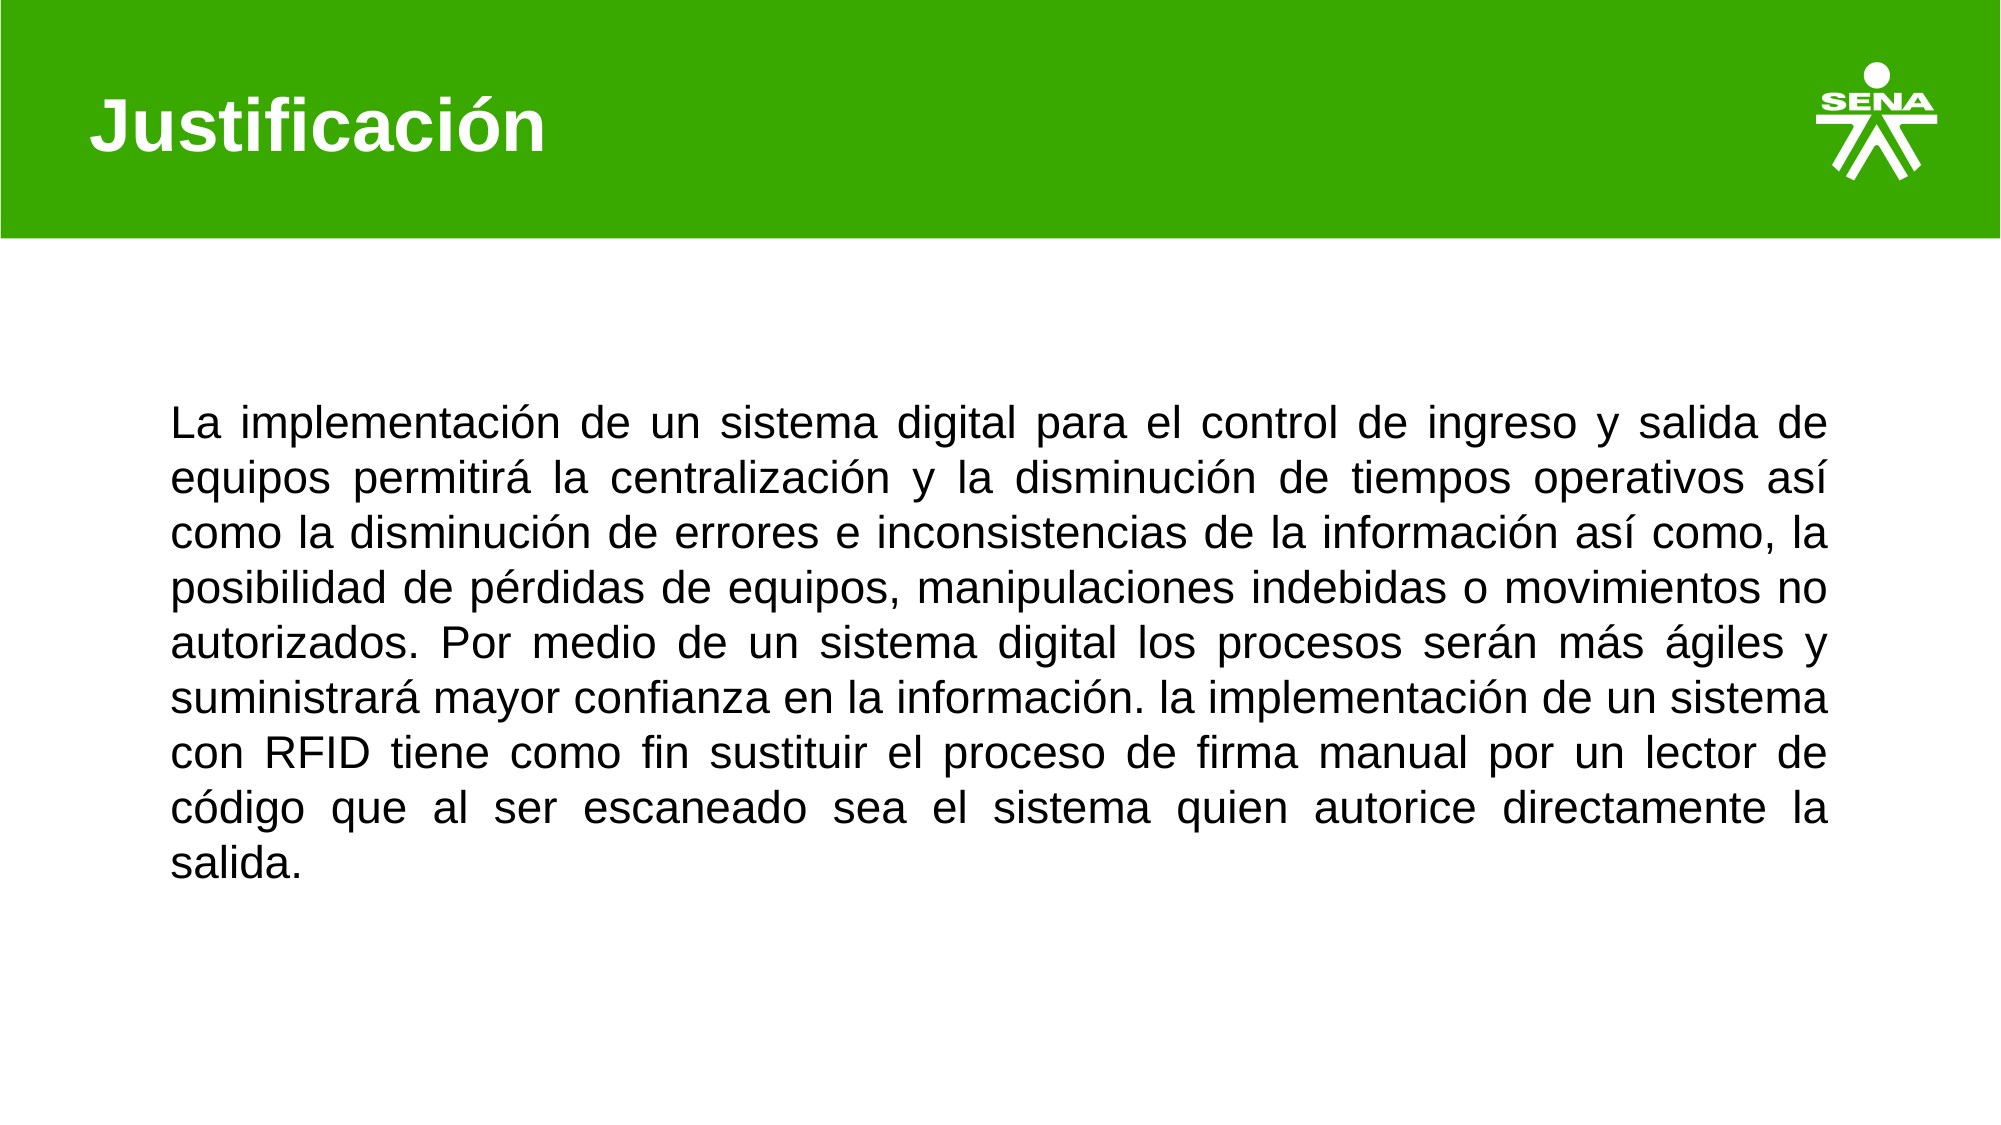

# Justificación
La implementación de un sistema digital para el control de ingreso y salida de equipos permitirá la centralización y la disminución de tiempos operativos así como la disminución de errores e inconsistencias de la información así como, la posibilidad de pérdidas de equipos, manipulaciones indebidas o movimientos no autorizados. Por medio de un sistema digital los procesos serán más ágiles y suministrará mayor confianza en la información. la implementación de un sistema con RFID tiene como fin sustituir el proceso de firma manual por un lector de código que al ser escaneado sea el sistema quien autorice directamente la salida.